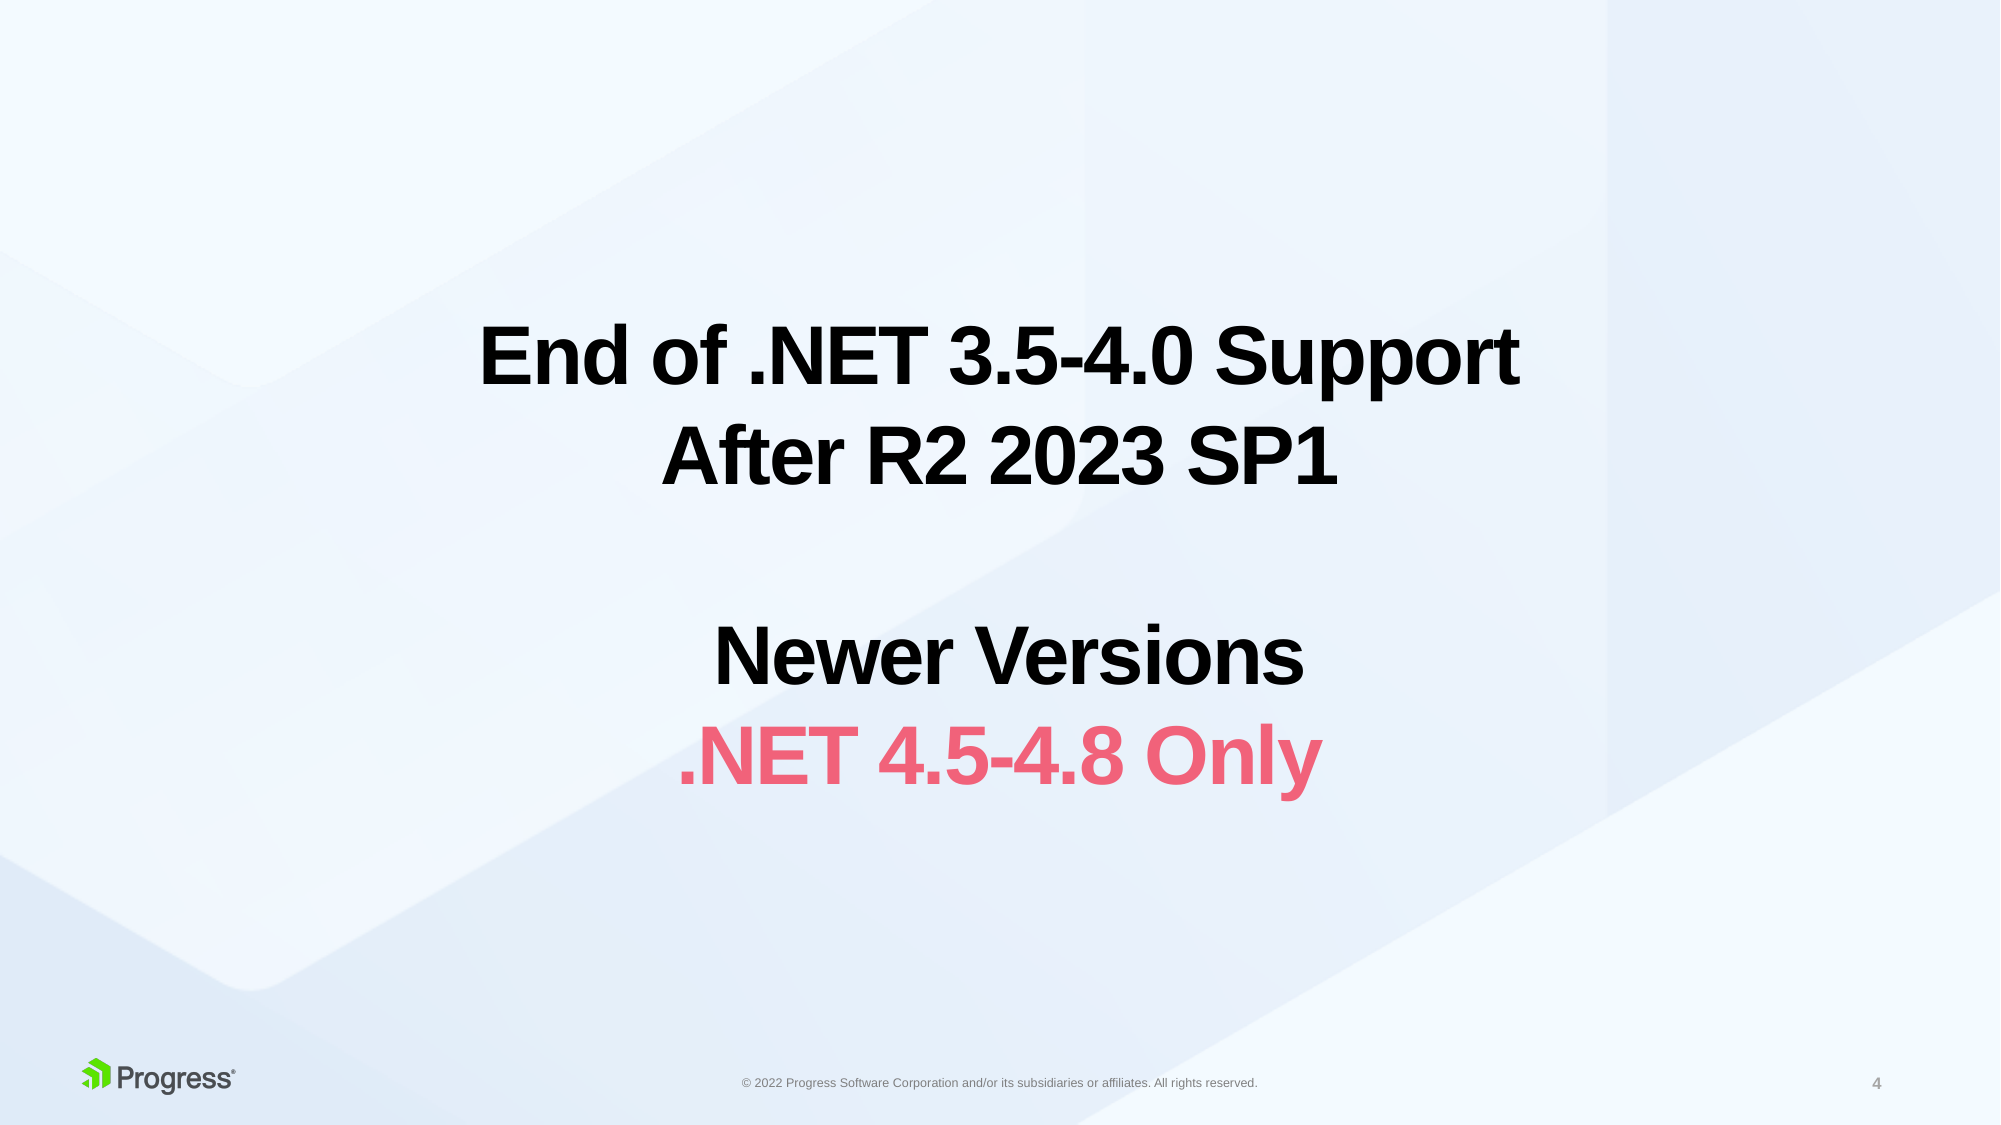

# End of .NET 3.5-4.0 Support After R2 2023 SP1 Newer Versions .NET 4.5-4.8 Only